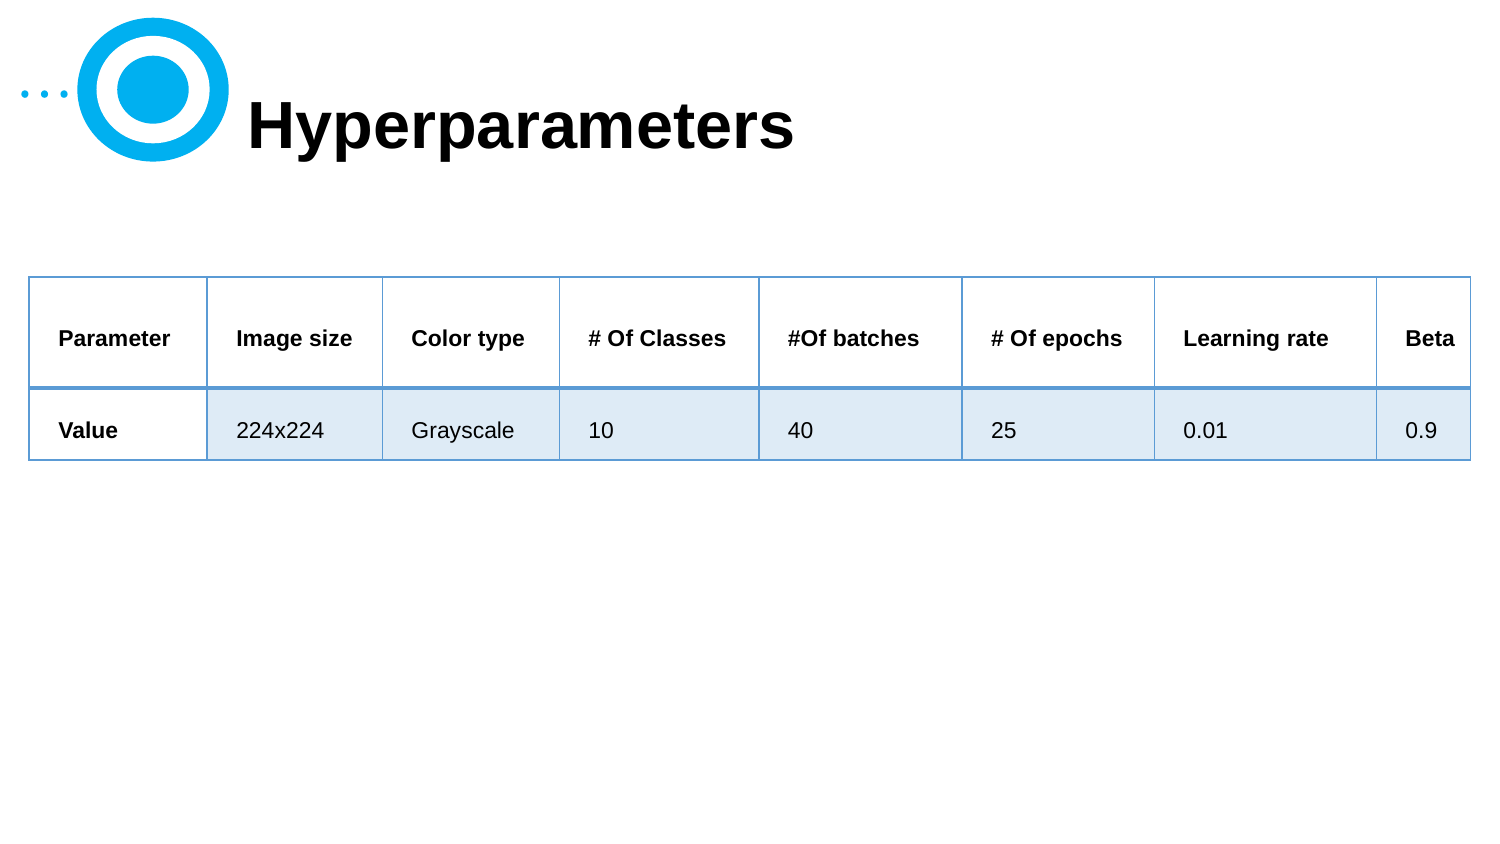

# Hyperparameters
| Parameter | Image size | Color type | # Of Classes | #Of batches | # Of epochs | Learning rate | Beta |
| --- | --- | --- | --- | --- | --- | --- | --- |
| Value | 224x224 | Grayscale | 10 | 40 | 25 | 0.01 | 0.9 |
13